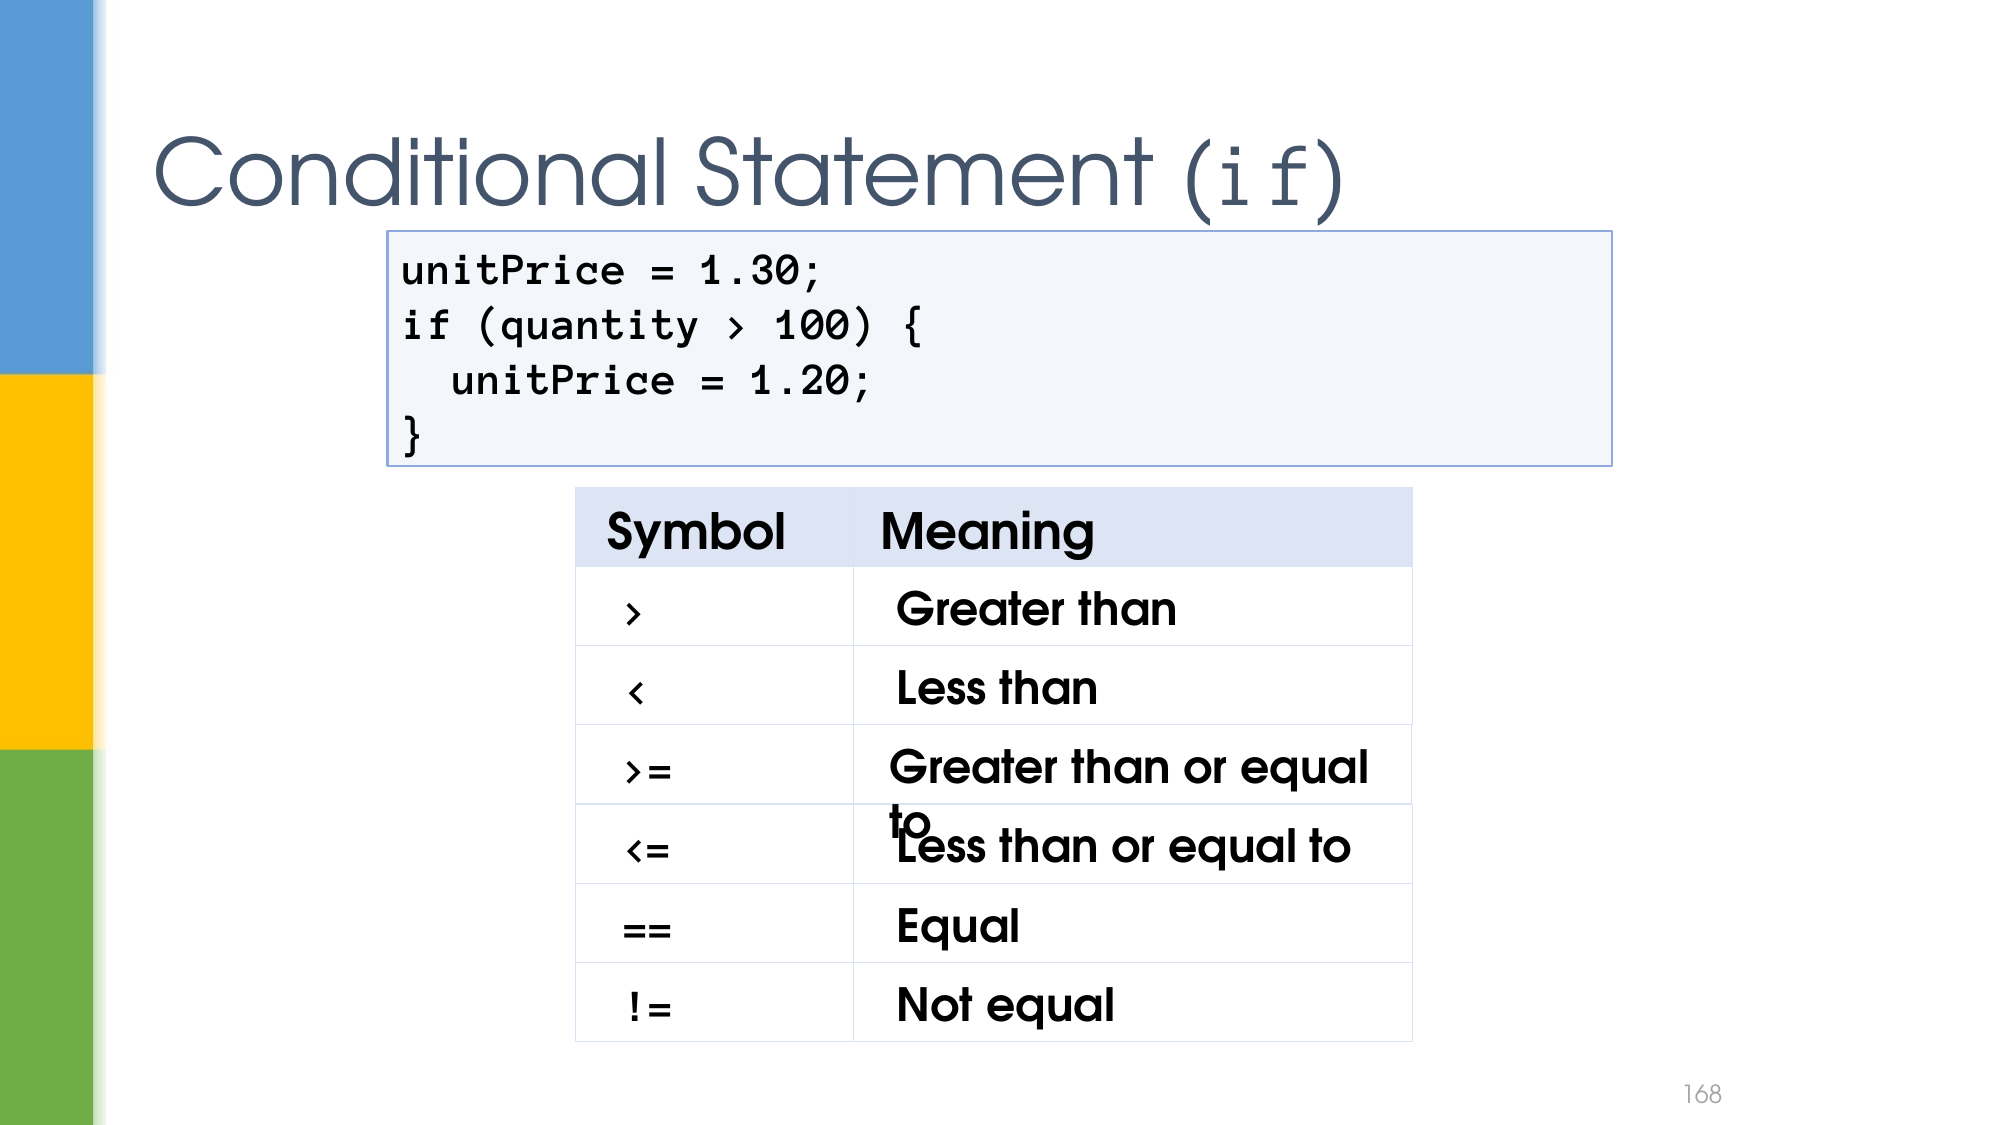

# Conditional Statement (if)
unitPrice = 1.30;
if (quantity > 100) {
  unitPrice = 1.20;
}

Symbol
Meaning

>

Greater than

<

Less than

>=

Greater than or equal to

<=

Less than or equal to

==

Equal

!=

Not equal

168